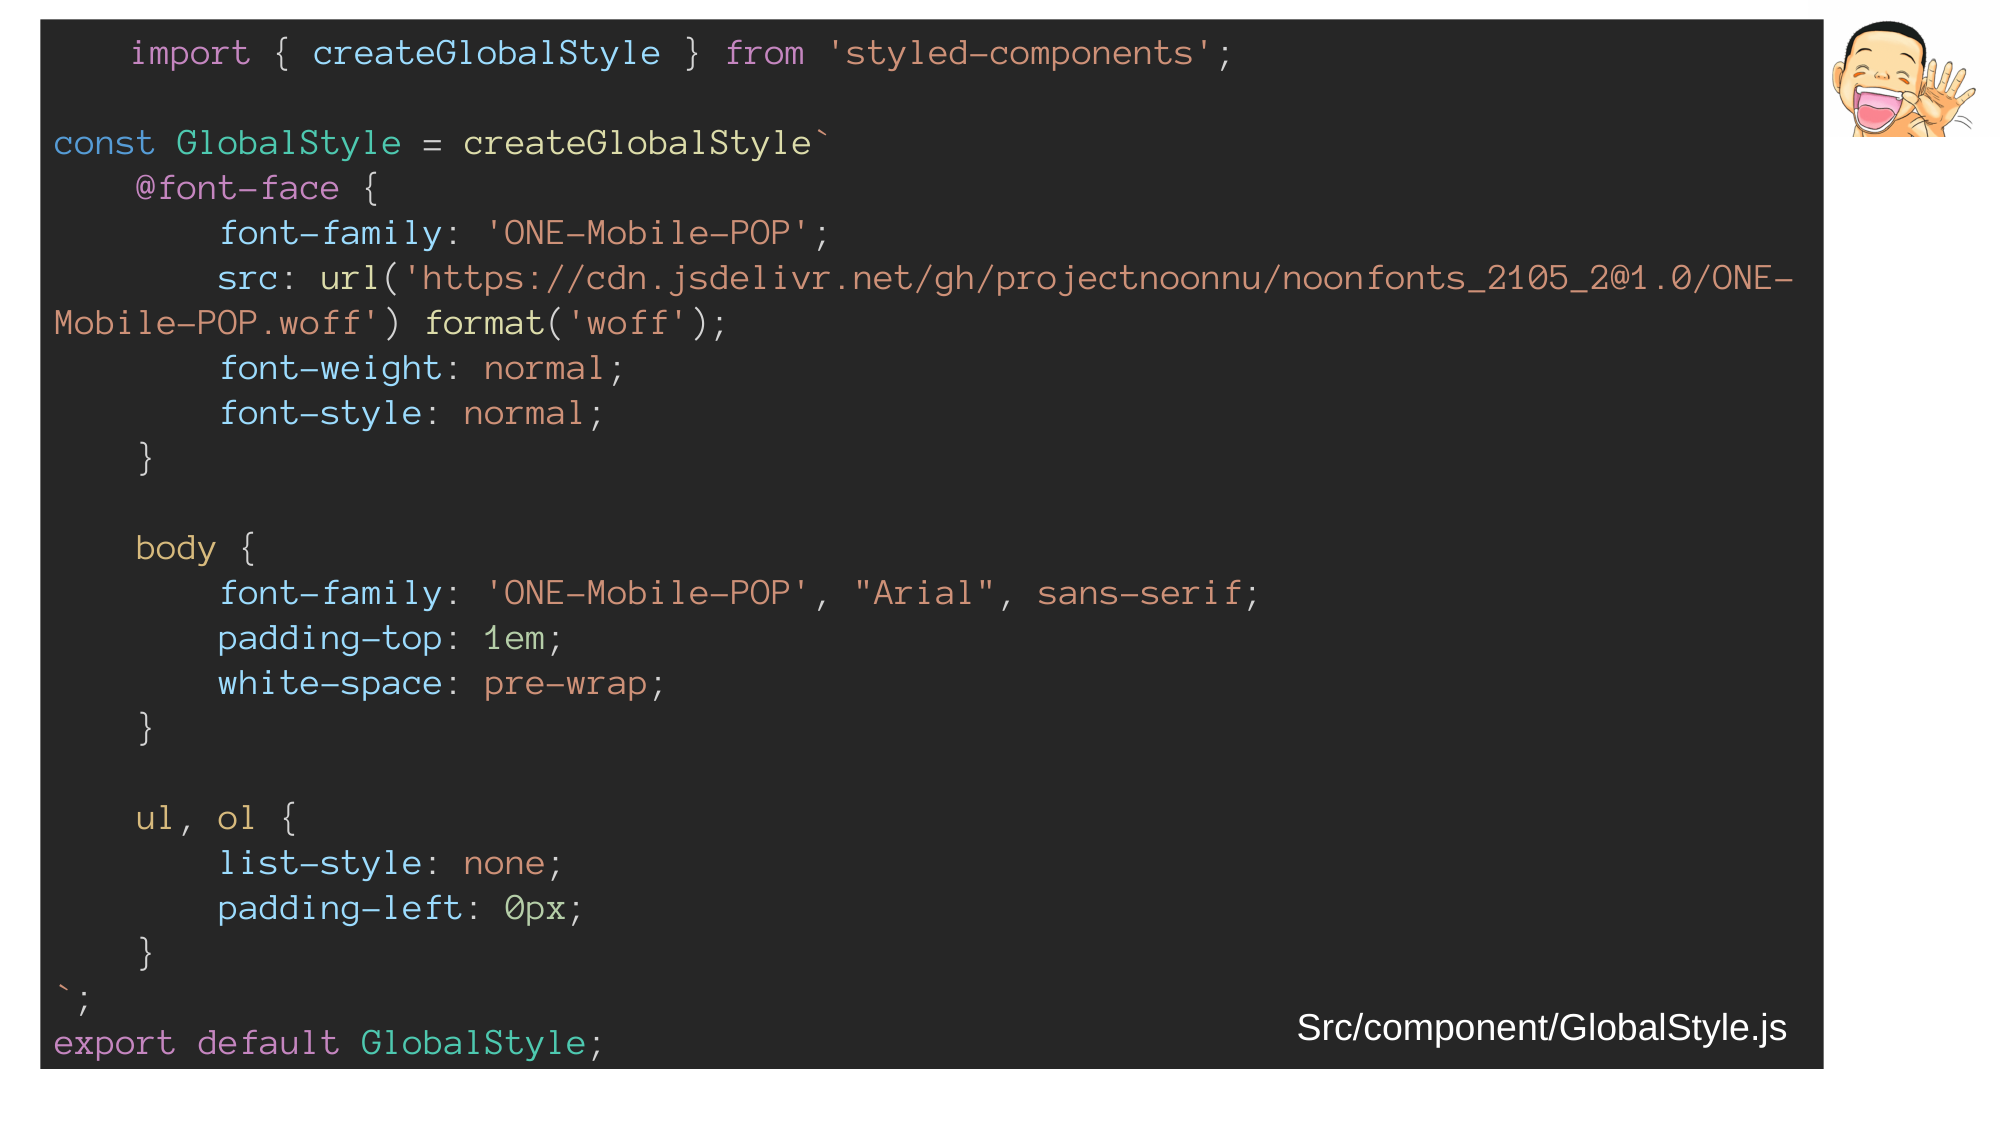

import { createGlobalStyle } from 'styled-components';
const GlobalStyle = createGlobalStyle`
    @font-face {
        font-family: 'ONE-Mobile-POP';
        src: url('https://cdn.jsdelivr.net/gh/projectnoonnu/noonfonts_2105_2@1.0/ONE-Mobile-POP.woff') format('woff');
        font-weight: normal;
        font-style: normal;
    }
    body {
        font-family: 'ONE-Mobile-POP', "Arial", sans-serif;
        padding-top: 1em;
        white-space: pre-wrap;
    }
    ul, ol {
        list-style: none;
        padding-left: 0px;
    }
`;
export default GlobalStyle;
Src/component/GlobalStyle.js